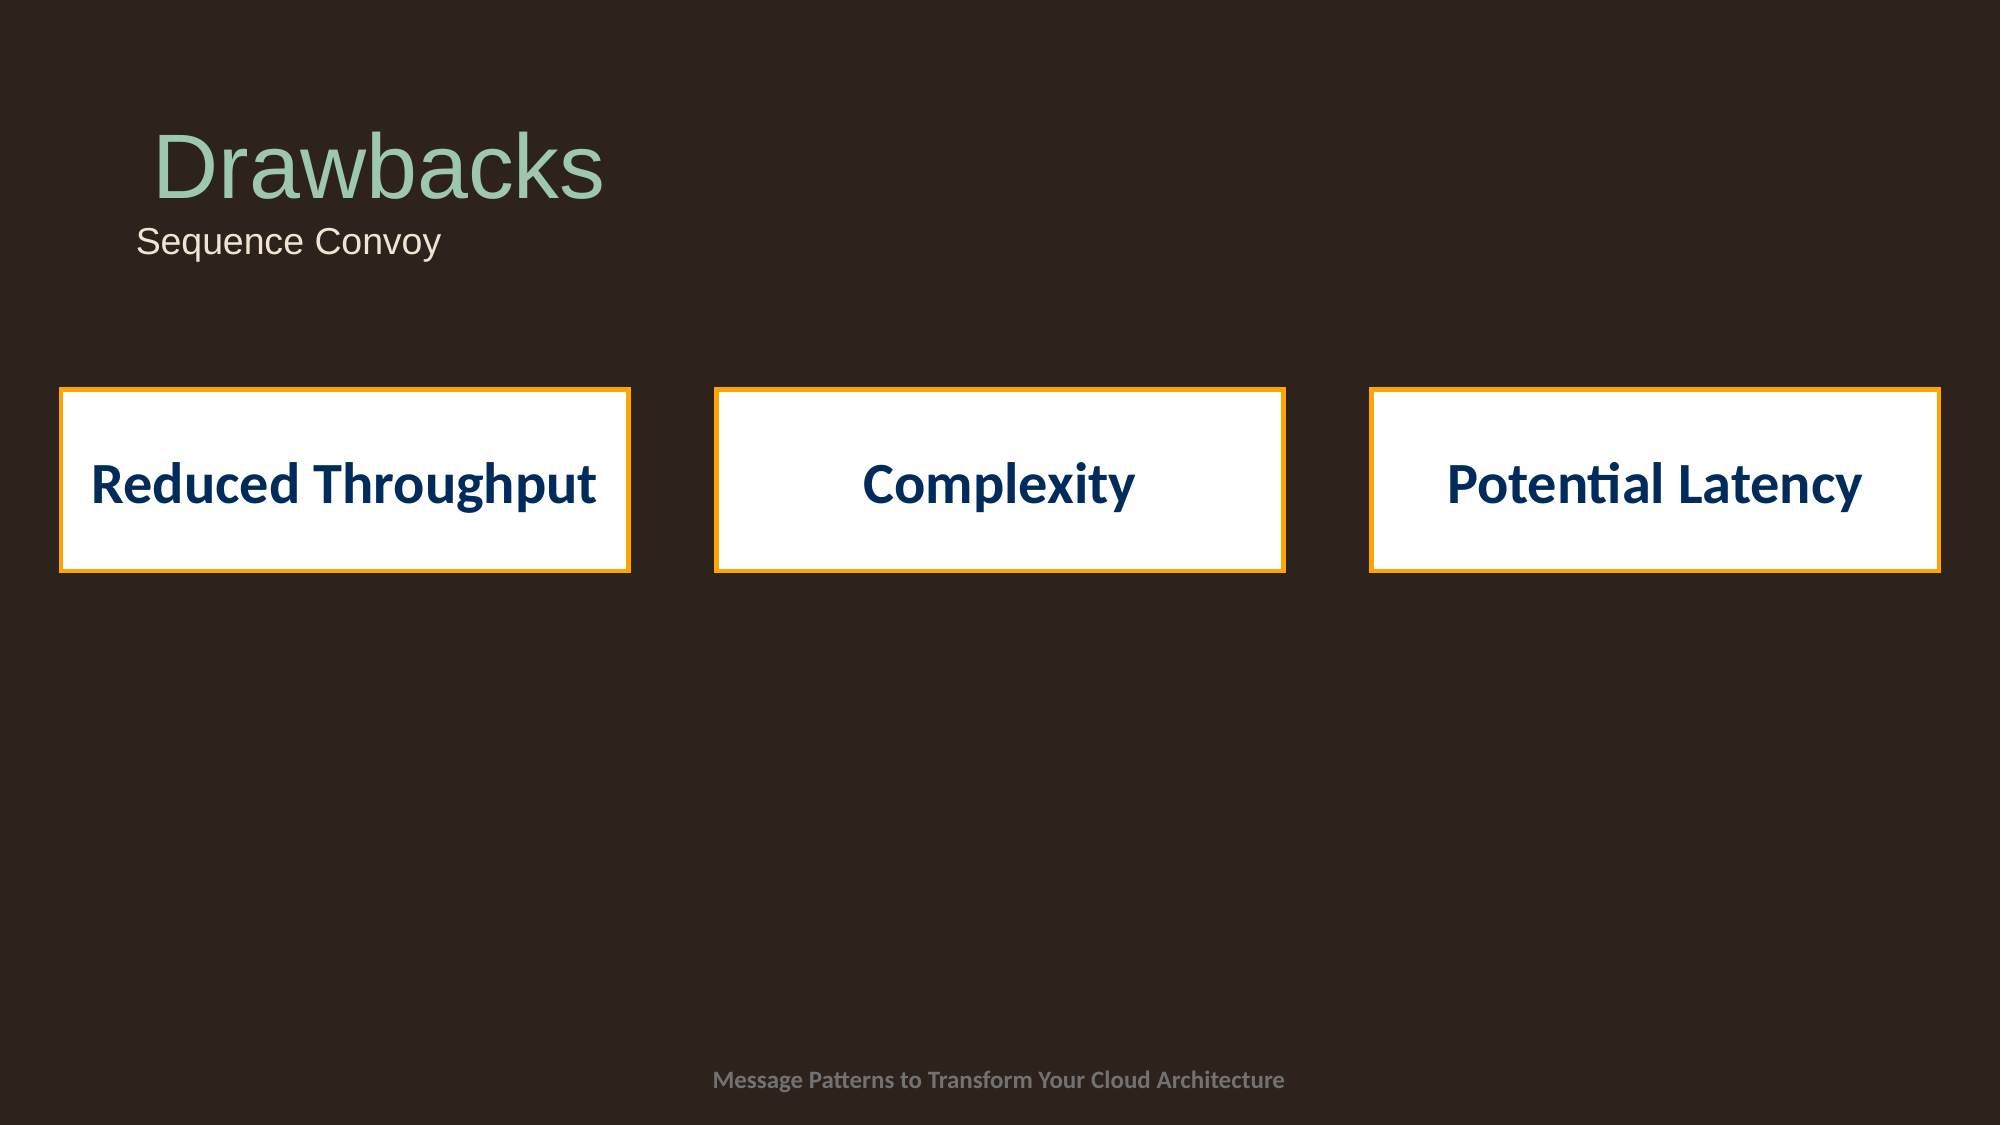

# Drawbacks
Sequence Convoy
Reduced Throughput
Complexity
Potential Latency